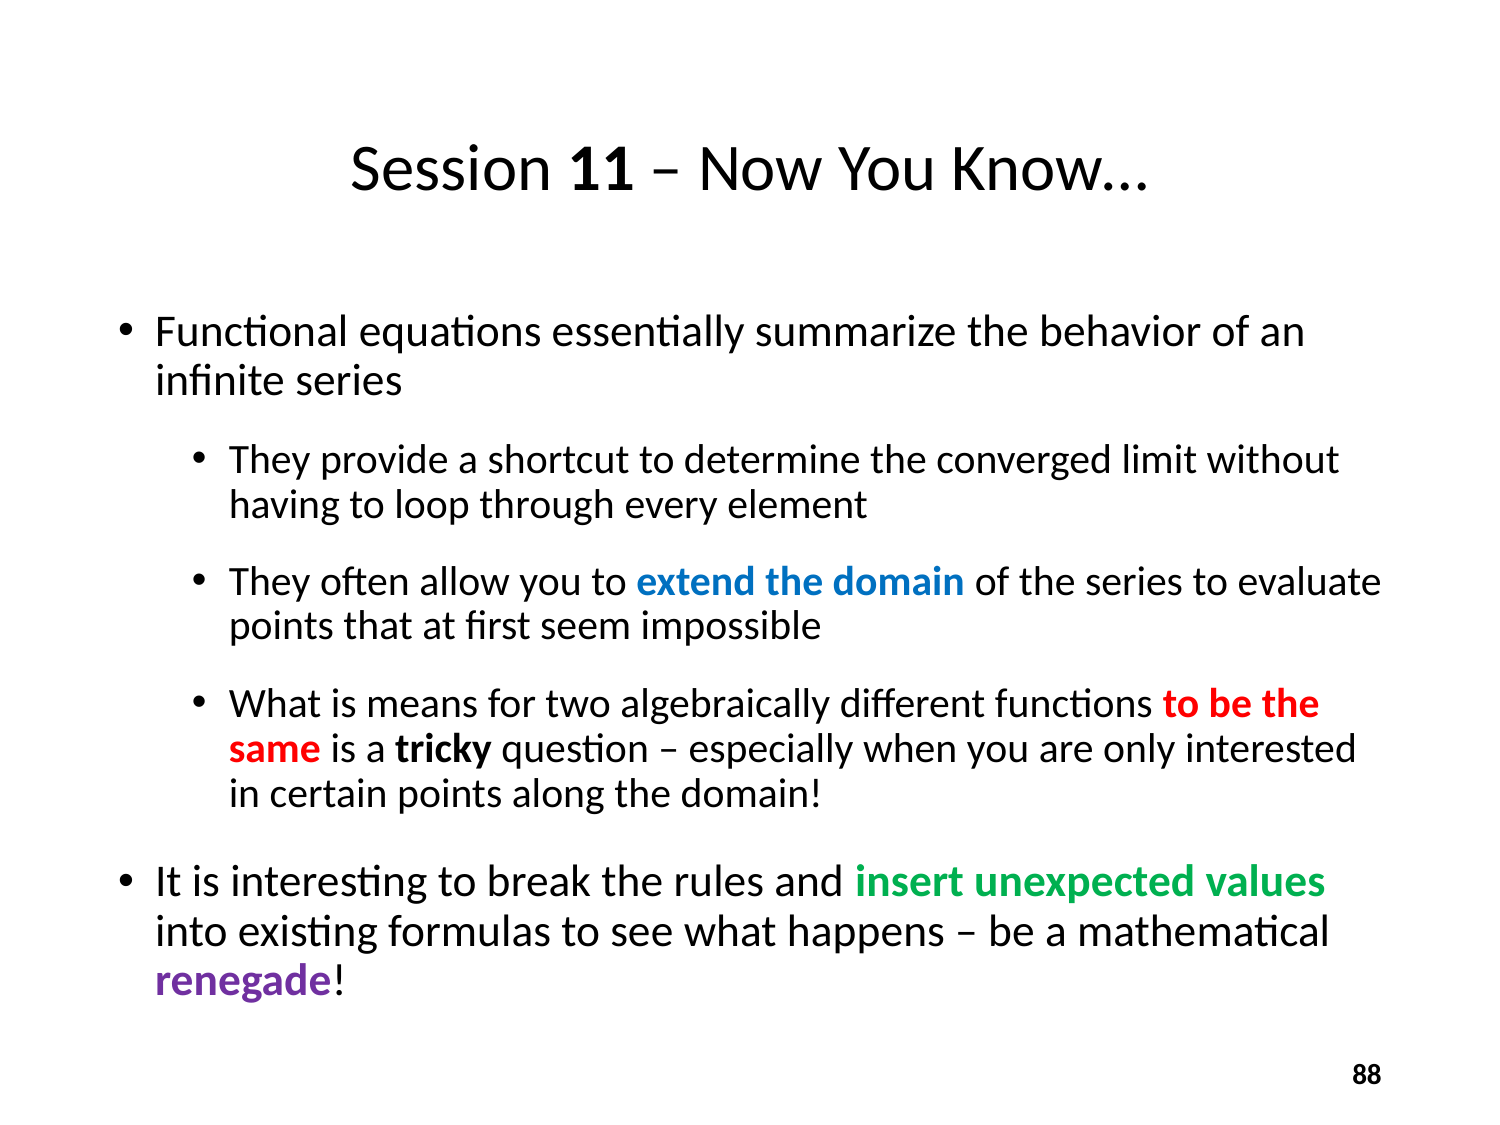

# Session 11 – Now You Know…
Functional equations essentially summarize the behavior of an infinite series
They provide a shortcut to determine the converged limit without having to loop through every element
They often allow you to extend the domain of the series to evaluate points that at first seem impossible
What is means for two algebraically different functions to be the same is a tricky question – especially when you are only interested in certain points along the domain!
It is interesting to break the rules and insert unexpected values into existing formulas to see what happens – be a mathematical renegade!
88